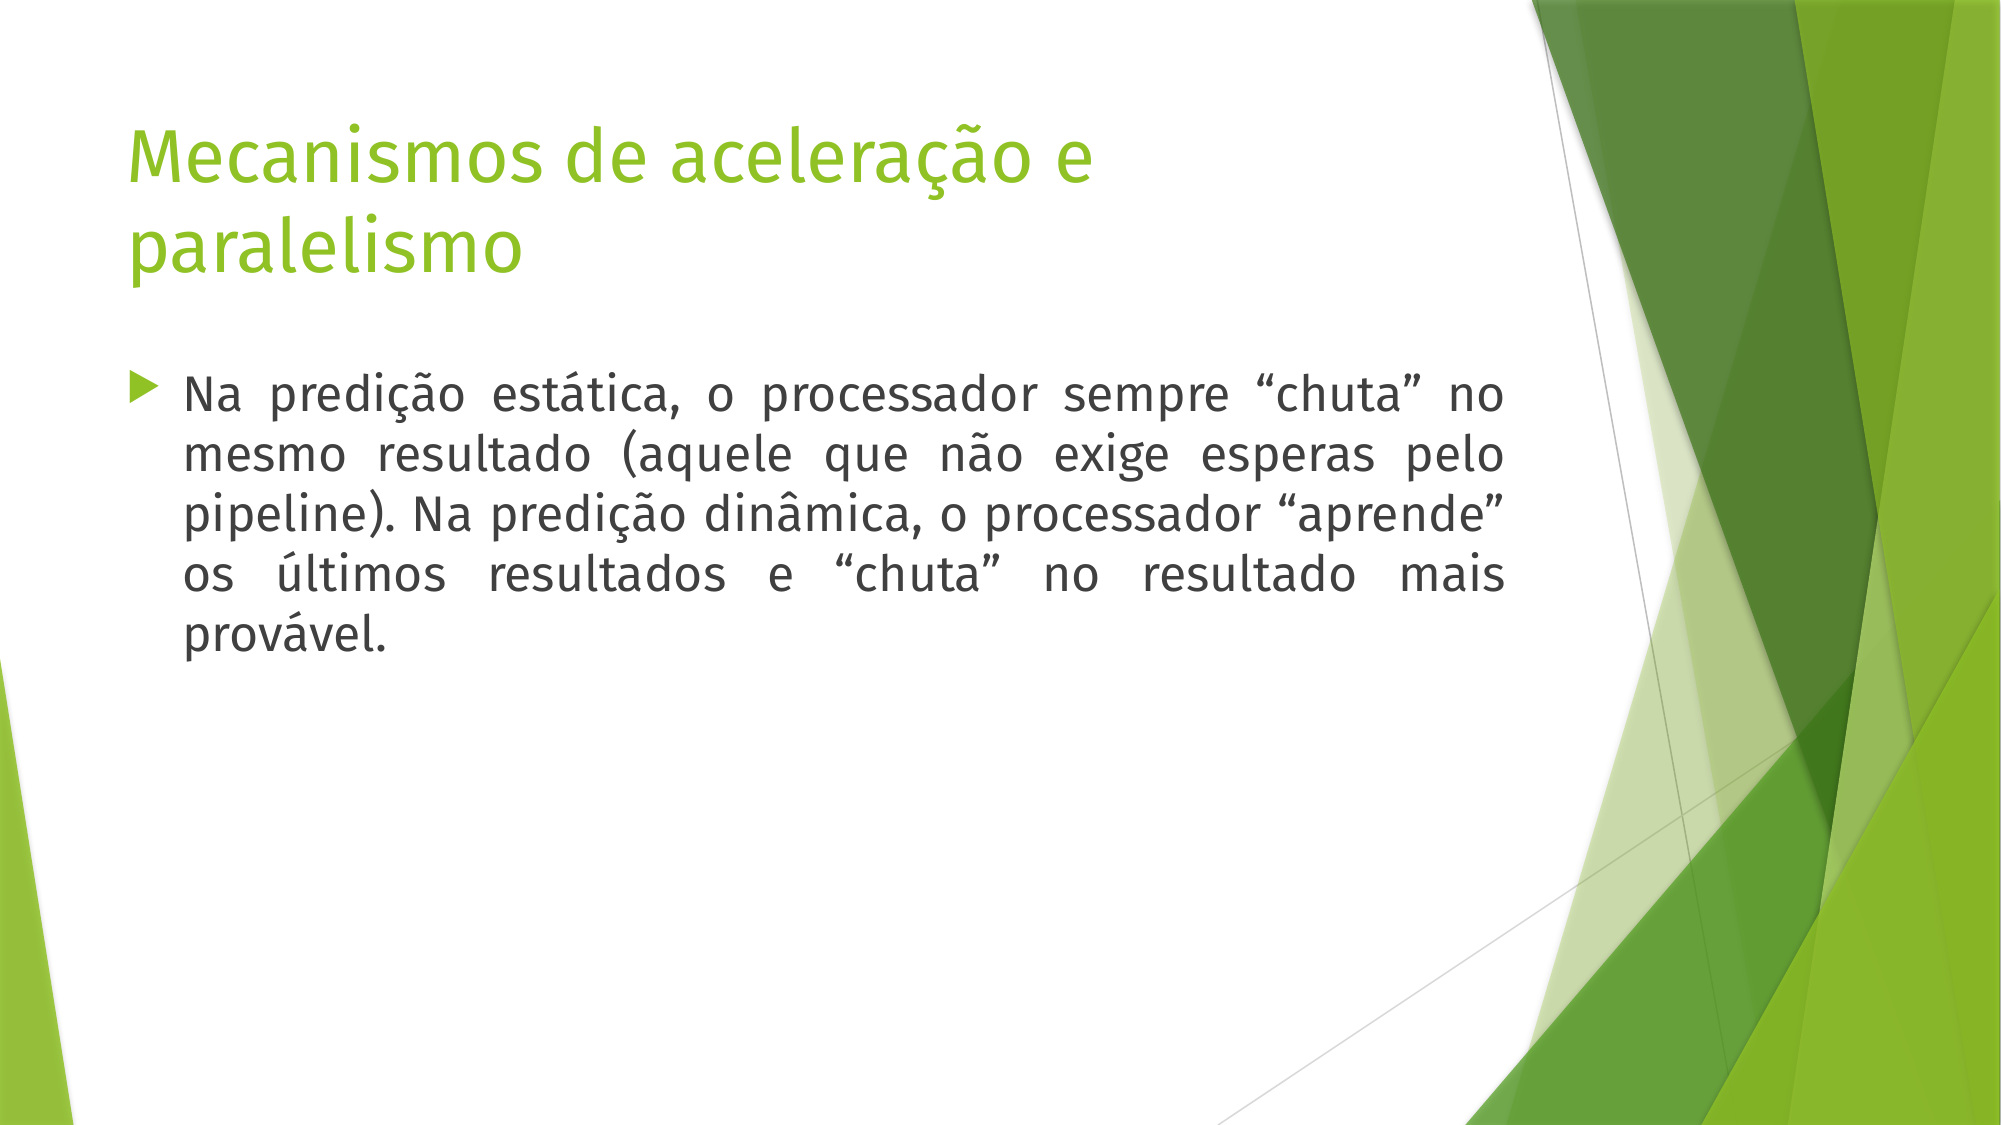

# Mecanismos de aceleração e paralelismo
Na predição estática, o processador sempre “chuta” no mesmo resultado (aquele que não exige esperas pelo pipeline). Na predição dinâmica, o processador “aprende” os últimos resultados e “chuta” no resultado mais provável.